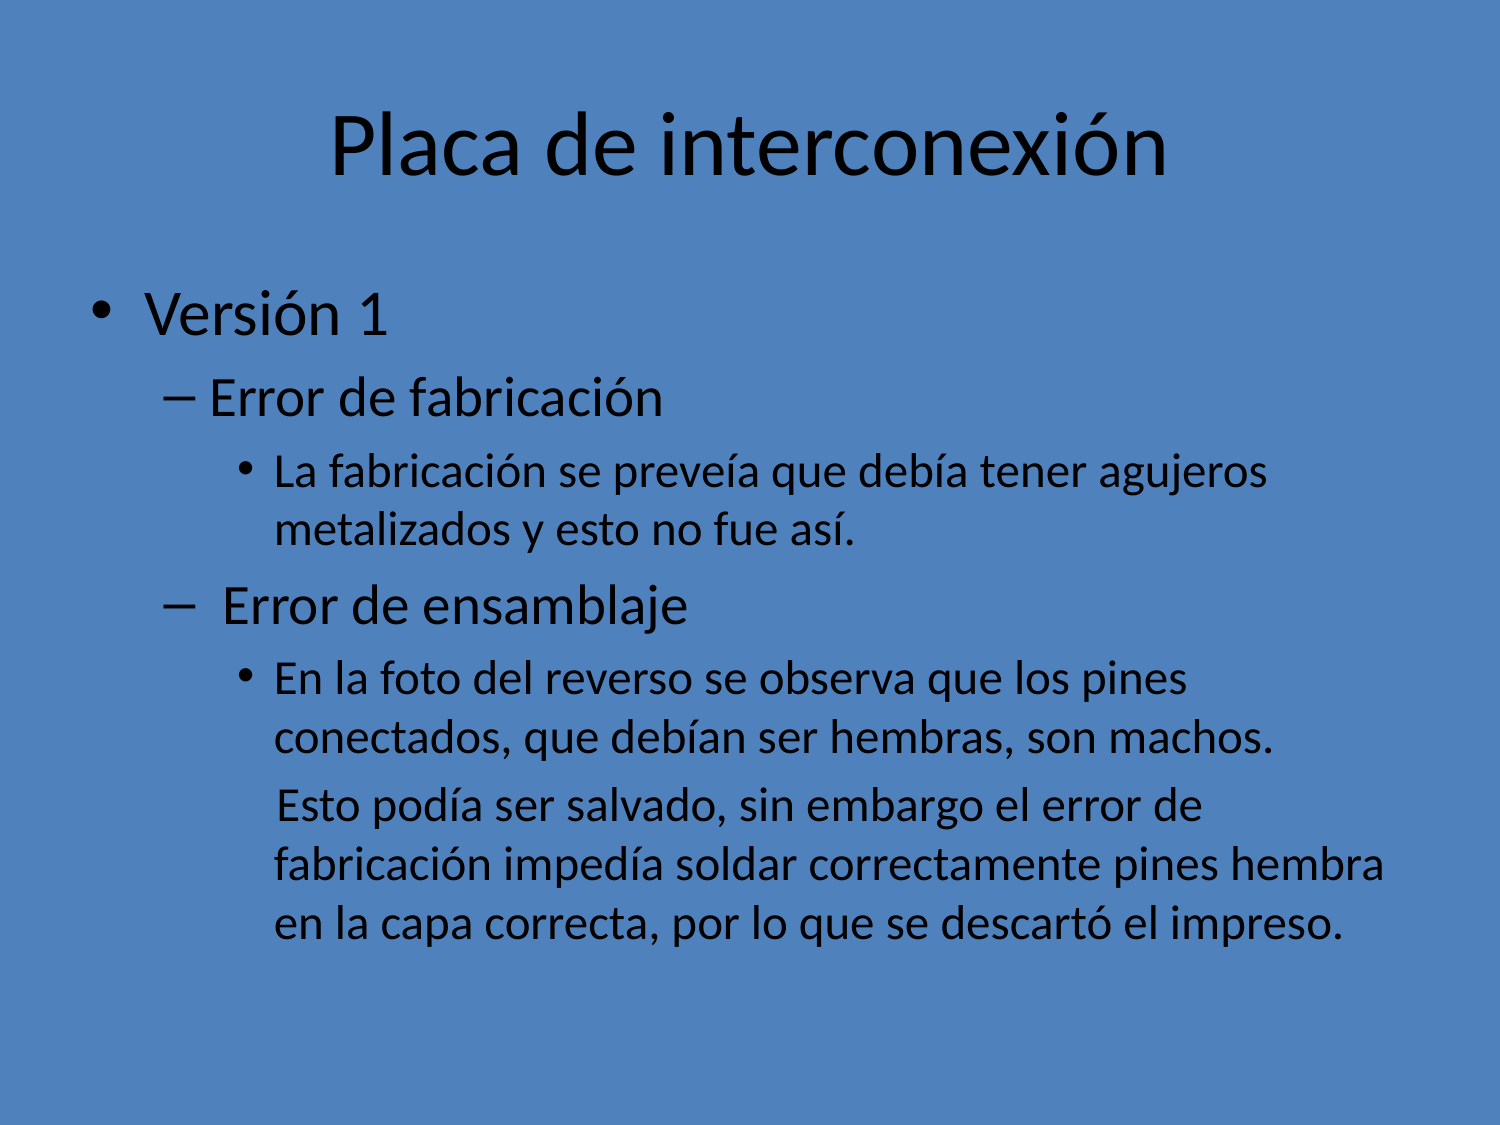

# Placa de interconexión
Versión 1
Error de fabricación
La fabricación se preveía que debía tener agujeros metalizados y esto no fue así.
 Error de ensamblaje
En la foto del reverso se observa que los pines conectados, que debían ser hembras, son machos.
Esto podía ser salvado, sin embargo el error de fabricación impedía soldar correctamente pines hembra en la capa correcta, por lo que se descartó el impreso.